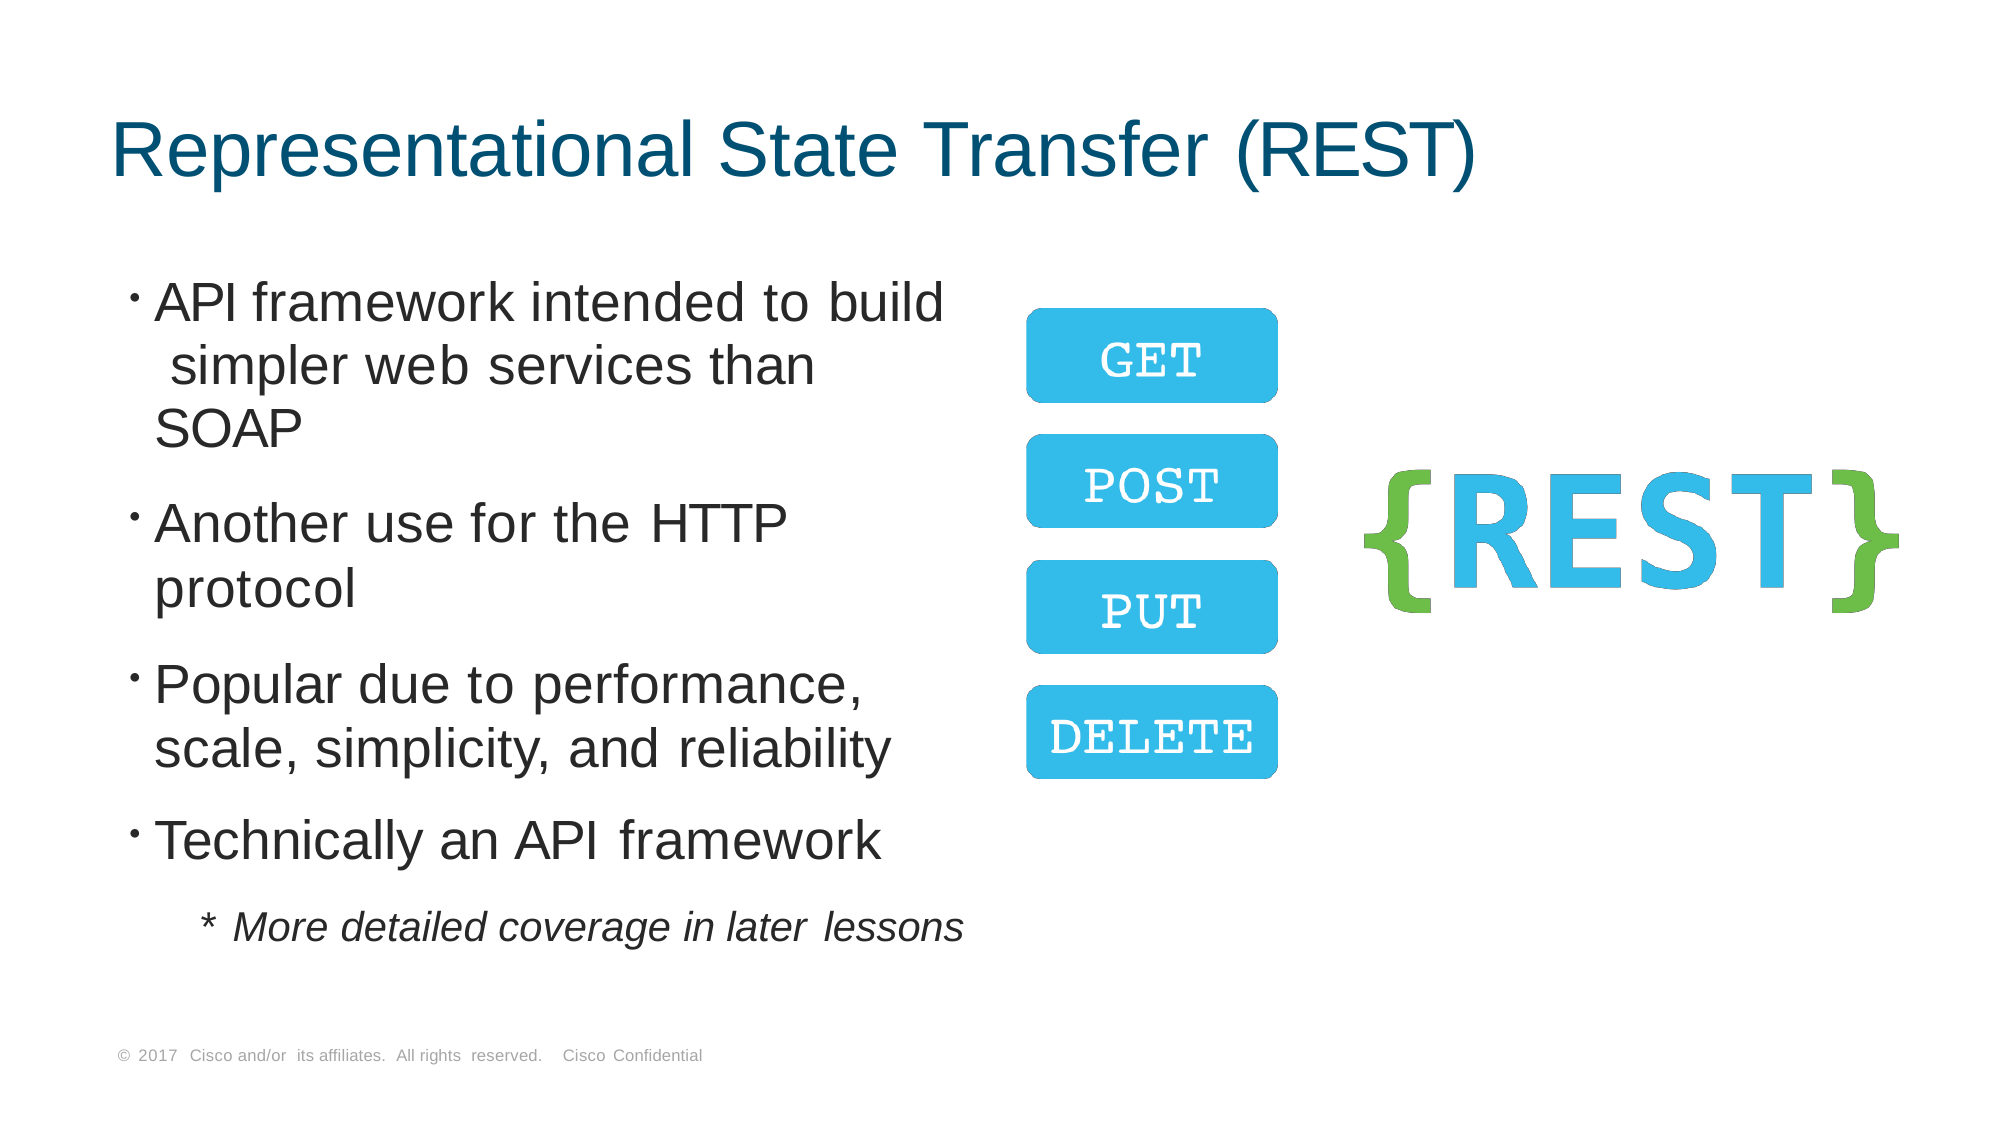

# Representational State Transfer (REST)
API framework intended to build  simpler web services than  SOAP
Another use for the HTTP
protocol
Popular due to performance,  scale, simplicity, and reliability
Technically an API framework
* More detailed coverage in later lessons

© 2017  Cisco and/or  its affiliates.  All rights  reserved.    Cisco Confidential